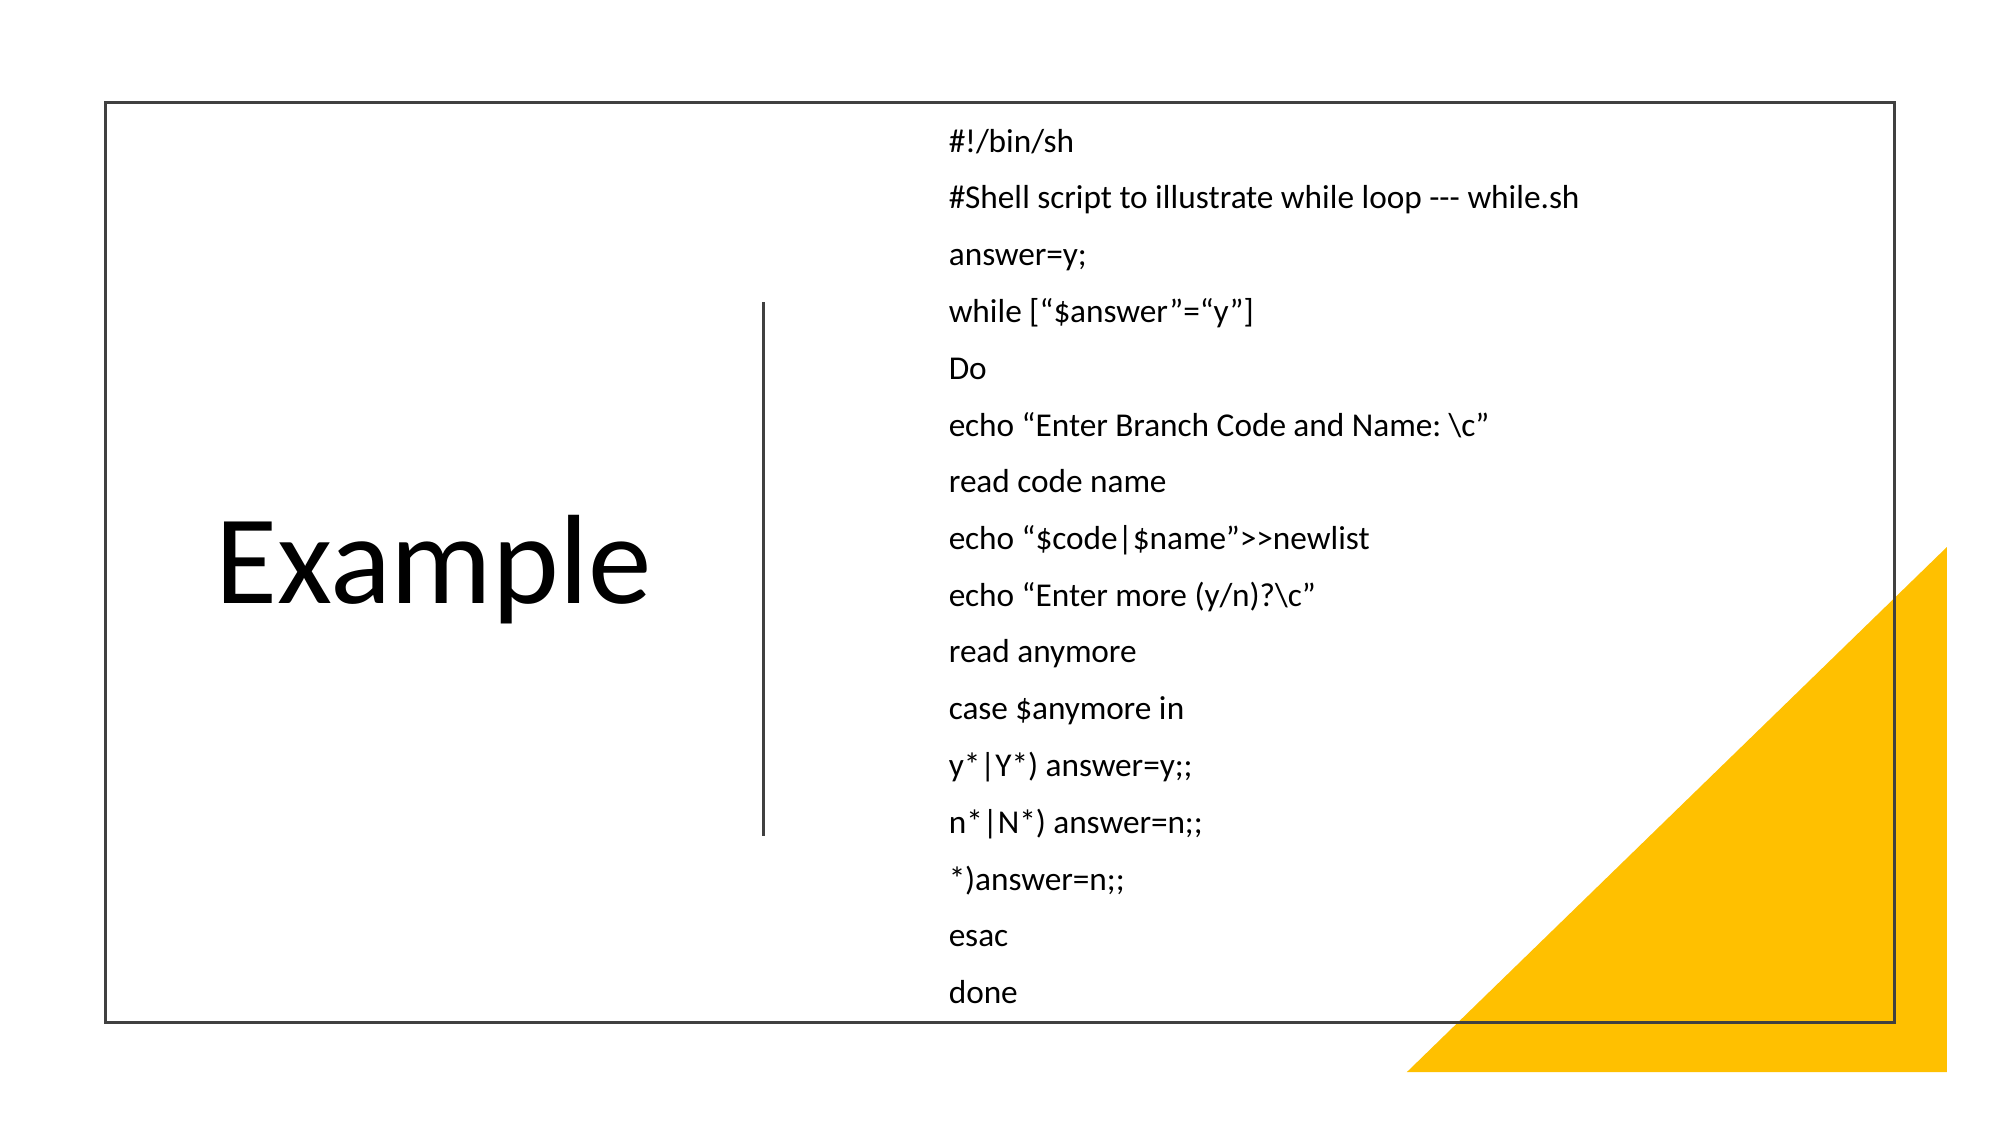

#!/bin/sh
#Shell script to illustrate while loop --- while.sh
answer=y;
while [“$answer”=“y”]
Do
echo “Enter Branch Code and Name: \c”
read code name
echo “$code|$name”>>newlist
echo “Enter more (y/n)?\c”
read anymore
case $anymore in
y*|Y*) answer=y;;
n*|N*) answer=n;;
*)answer=n;;
esac
done

# Example